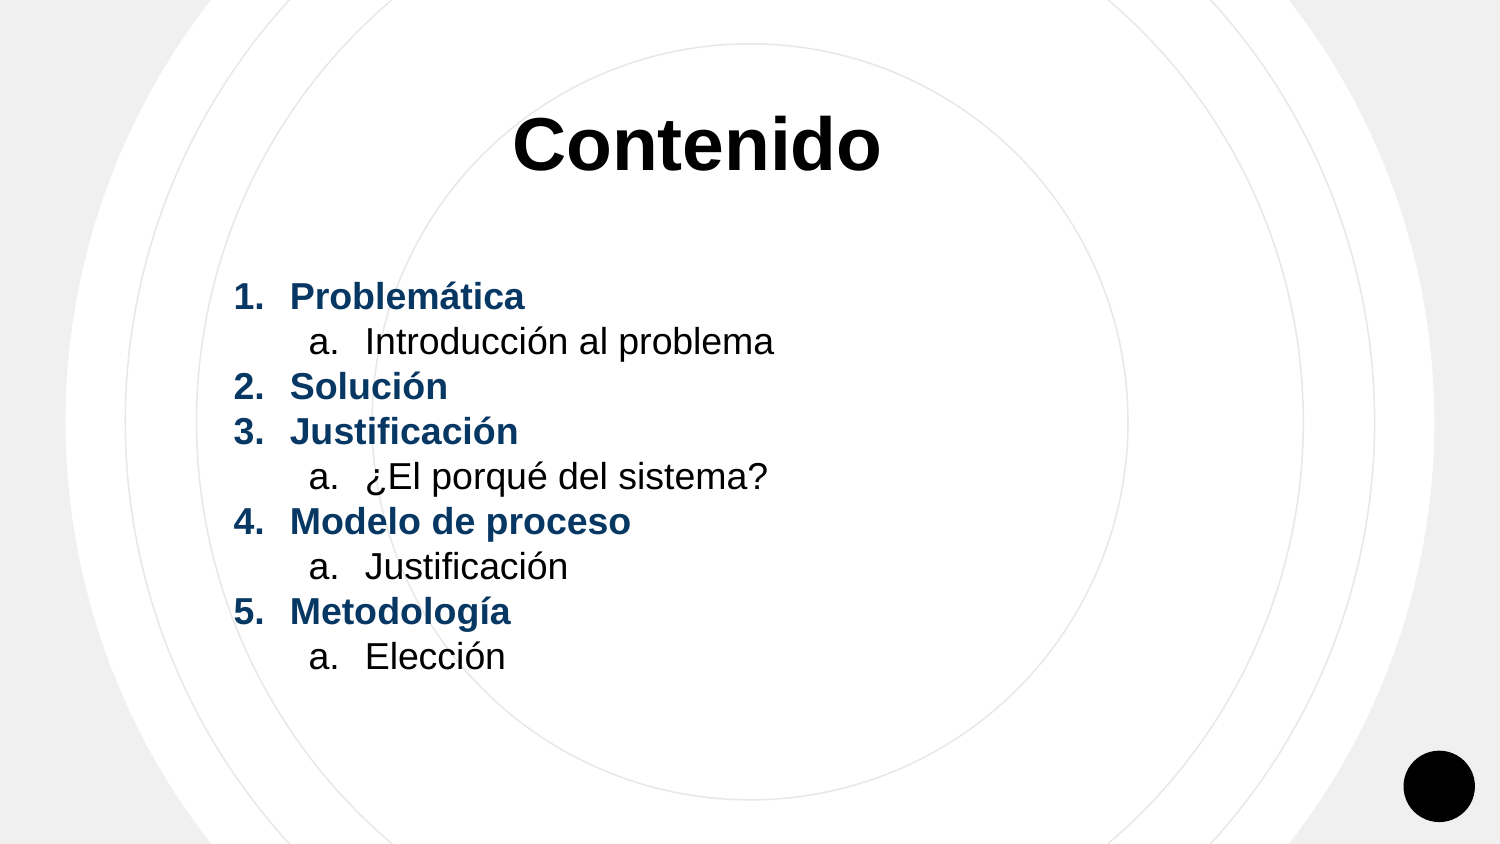

Contenido
Problemática
Introducción al problema
Solución
Justificación
¿El porqué del sistema?
Modelo de proceso
Justificación
Metodología
Elección